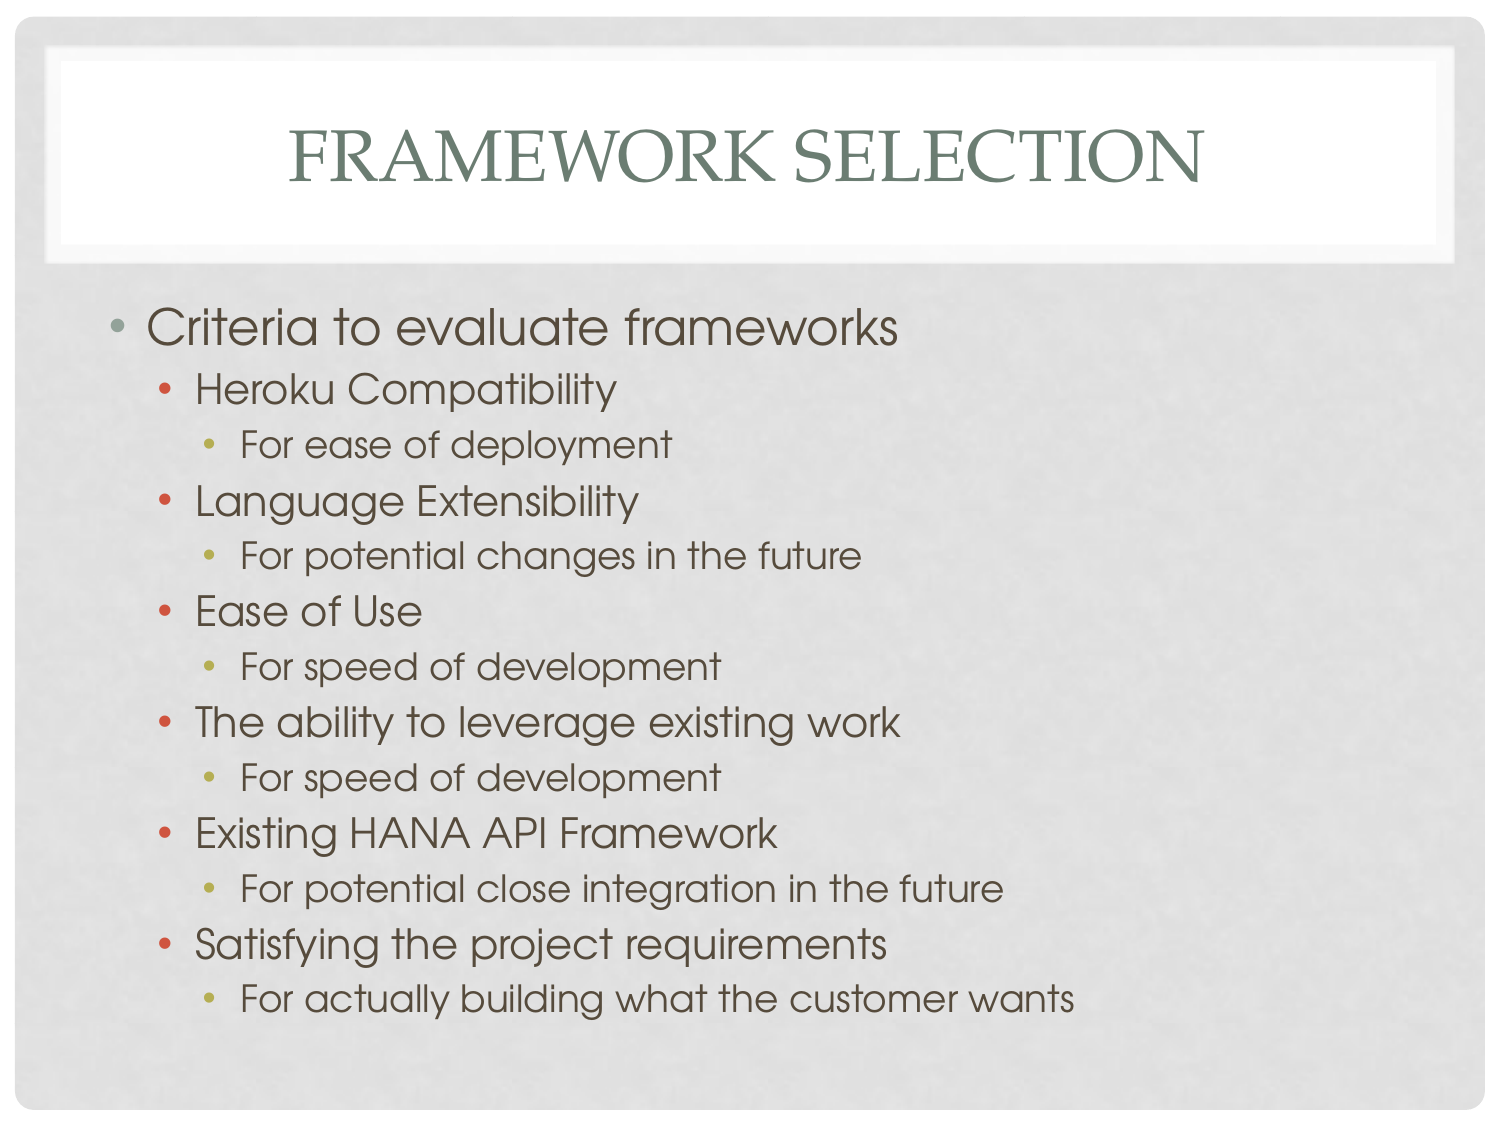

# Framework Selection
Criteria to evaluate frameworks
Heroku Compatibility
For ease of deployment
Language Extensibility
For potential changes in the future
Ease of Use
For speed of development
The ability to leverage existing work
For speed of development
Existing HANA API Framework
For potential close integration in the future
Satisfying the project requirements
For actually building what the customer wants